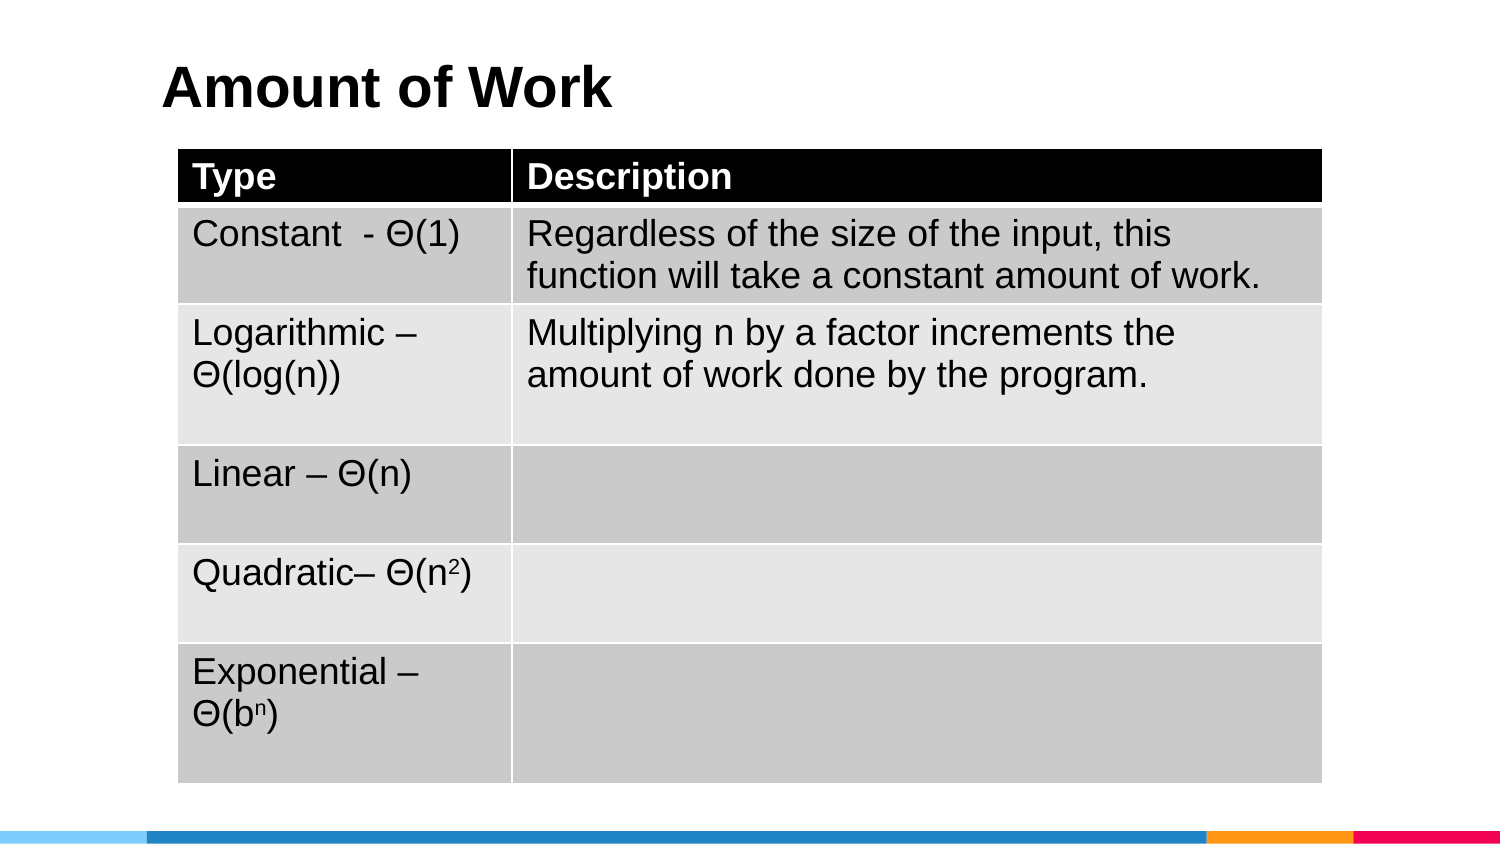

# Amount of Work
| Type | Description |
| --- | --- |
| Constant - Θ(1) | Regardless of the size of the input, this function will take a constant amount of work. |
| Logarithmic – Θ(log(n)) | Multiplying n by a factor increments the amount of work done by the program. |
| Linear – Θ(n) |  |
| Quadratic– Θ(n2) |  |
| Exponential – Θ(bn) |  |